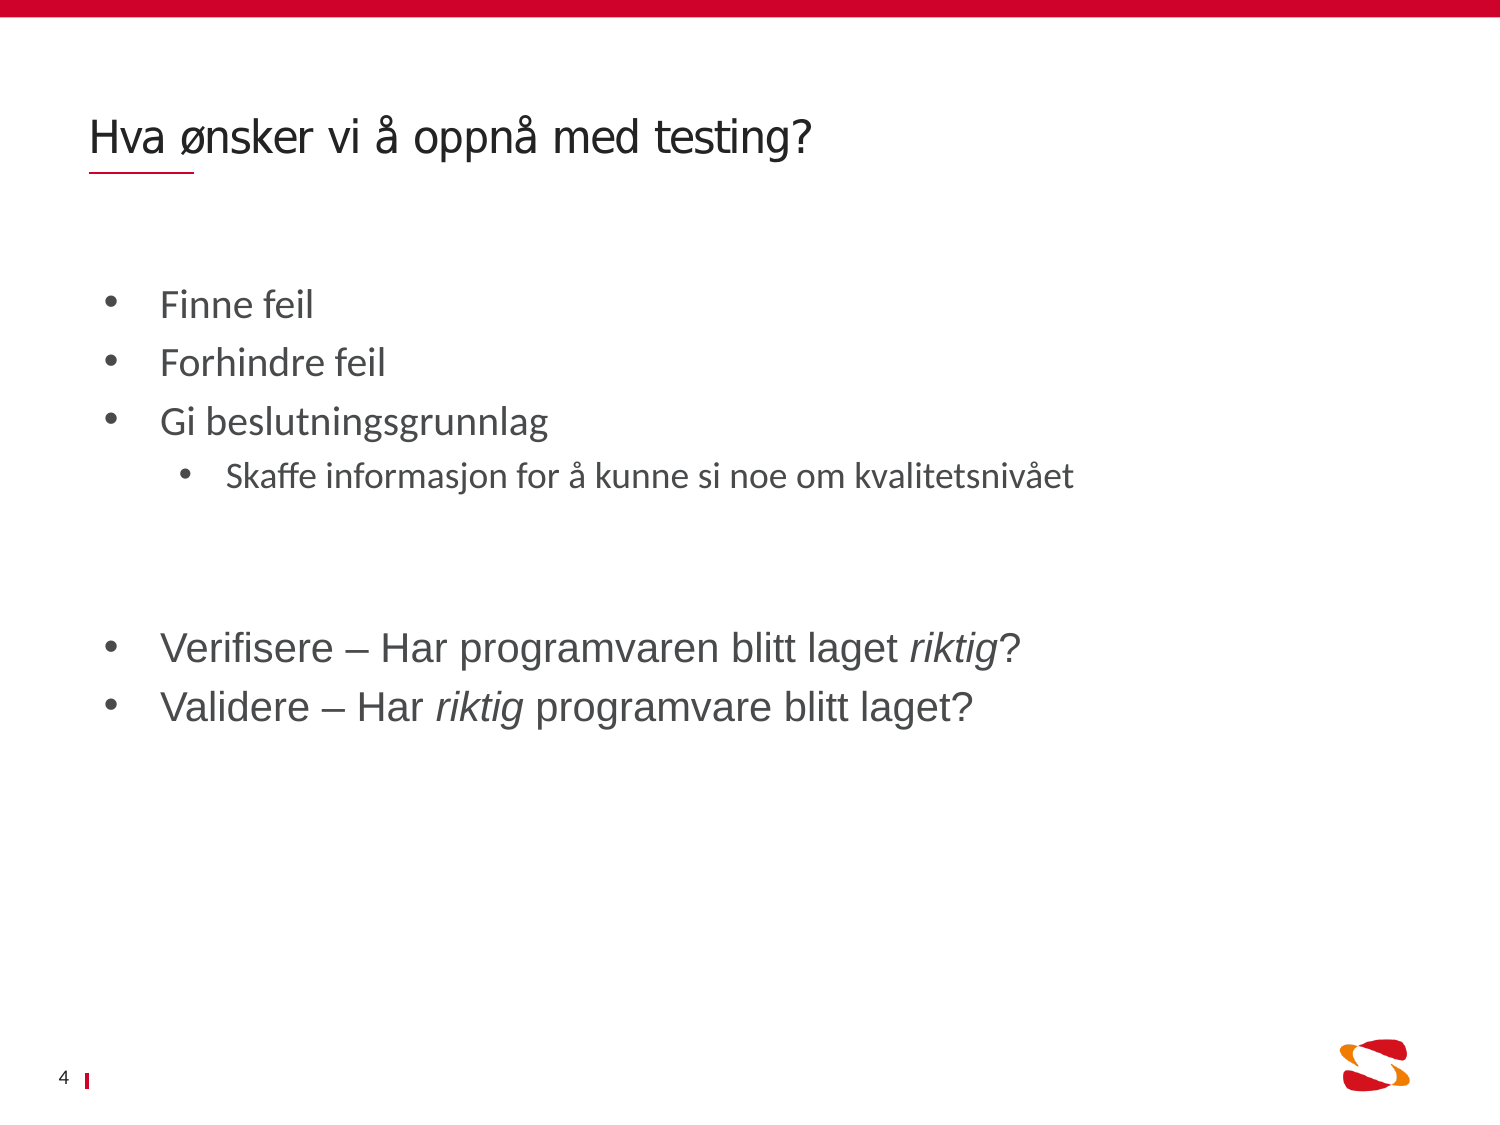

# Hva ønsker vi å oppnå med testing?

Finne feil
Forhindre feil
Gi beslutningsgrunnlag
Skaffe informasjon for å kunne si noe om kvalitetsnivået

Verifisere – Har programvaren blitt laget riktig?
Validere – Har riktig programvare blitt laget?

4